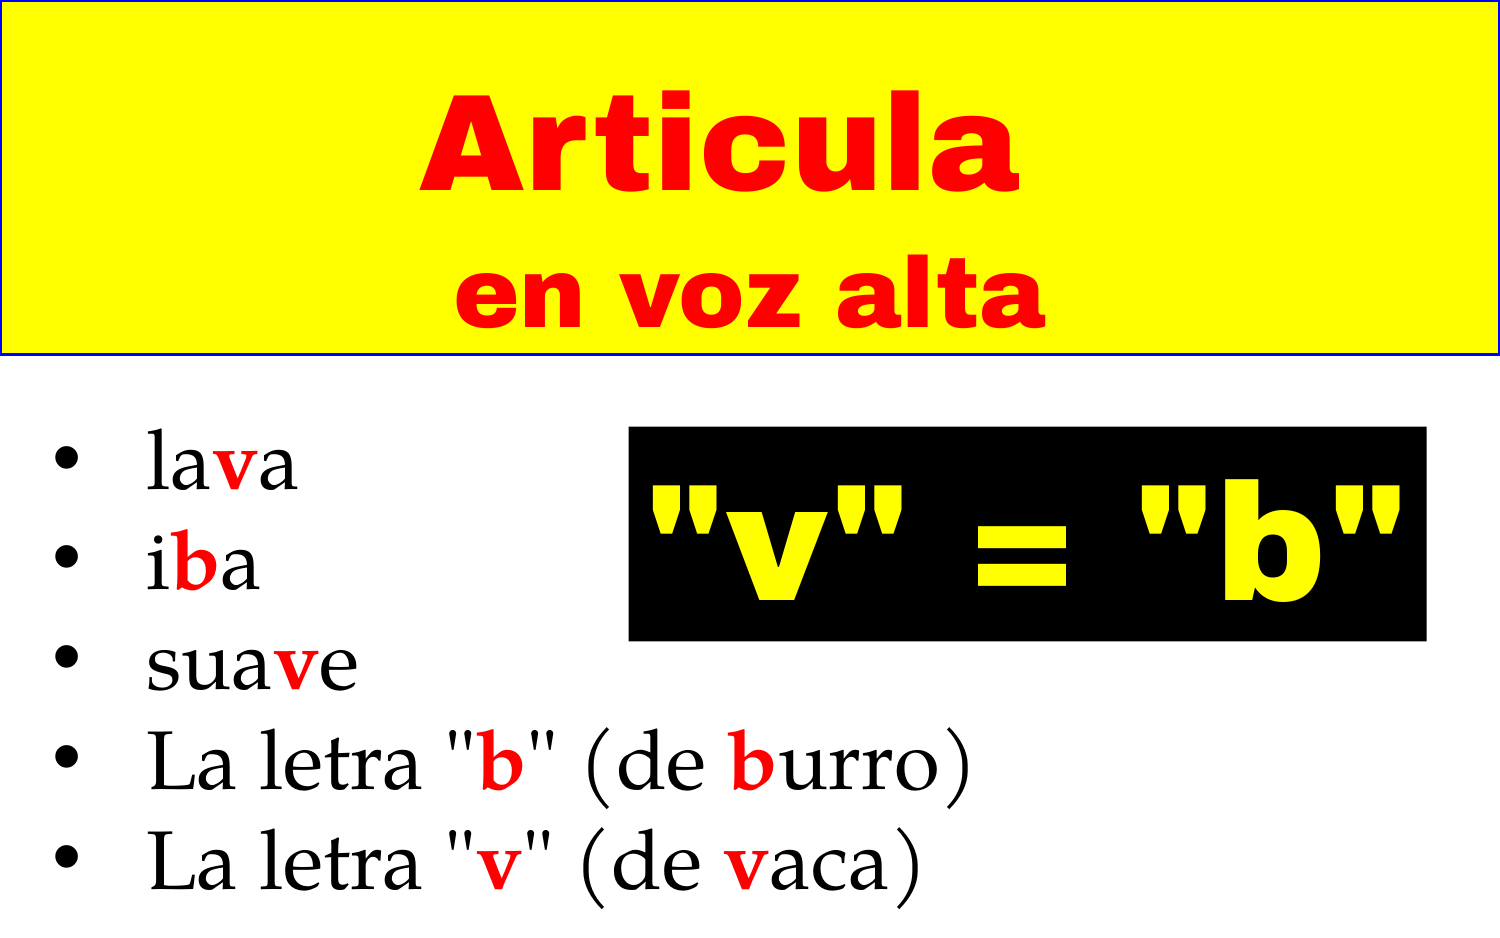

Articula
en voz alta
lava
iba
suave
La letra "b" (de burro)
La letra "v" (de vaca)
"v" = "b"